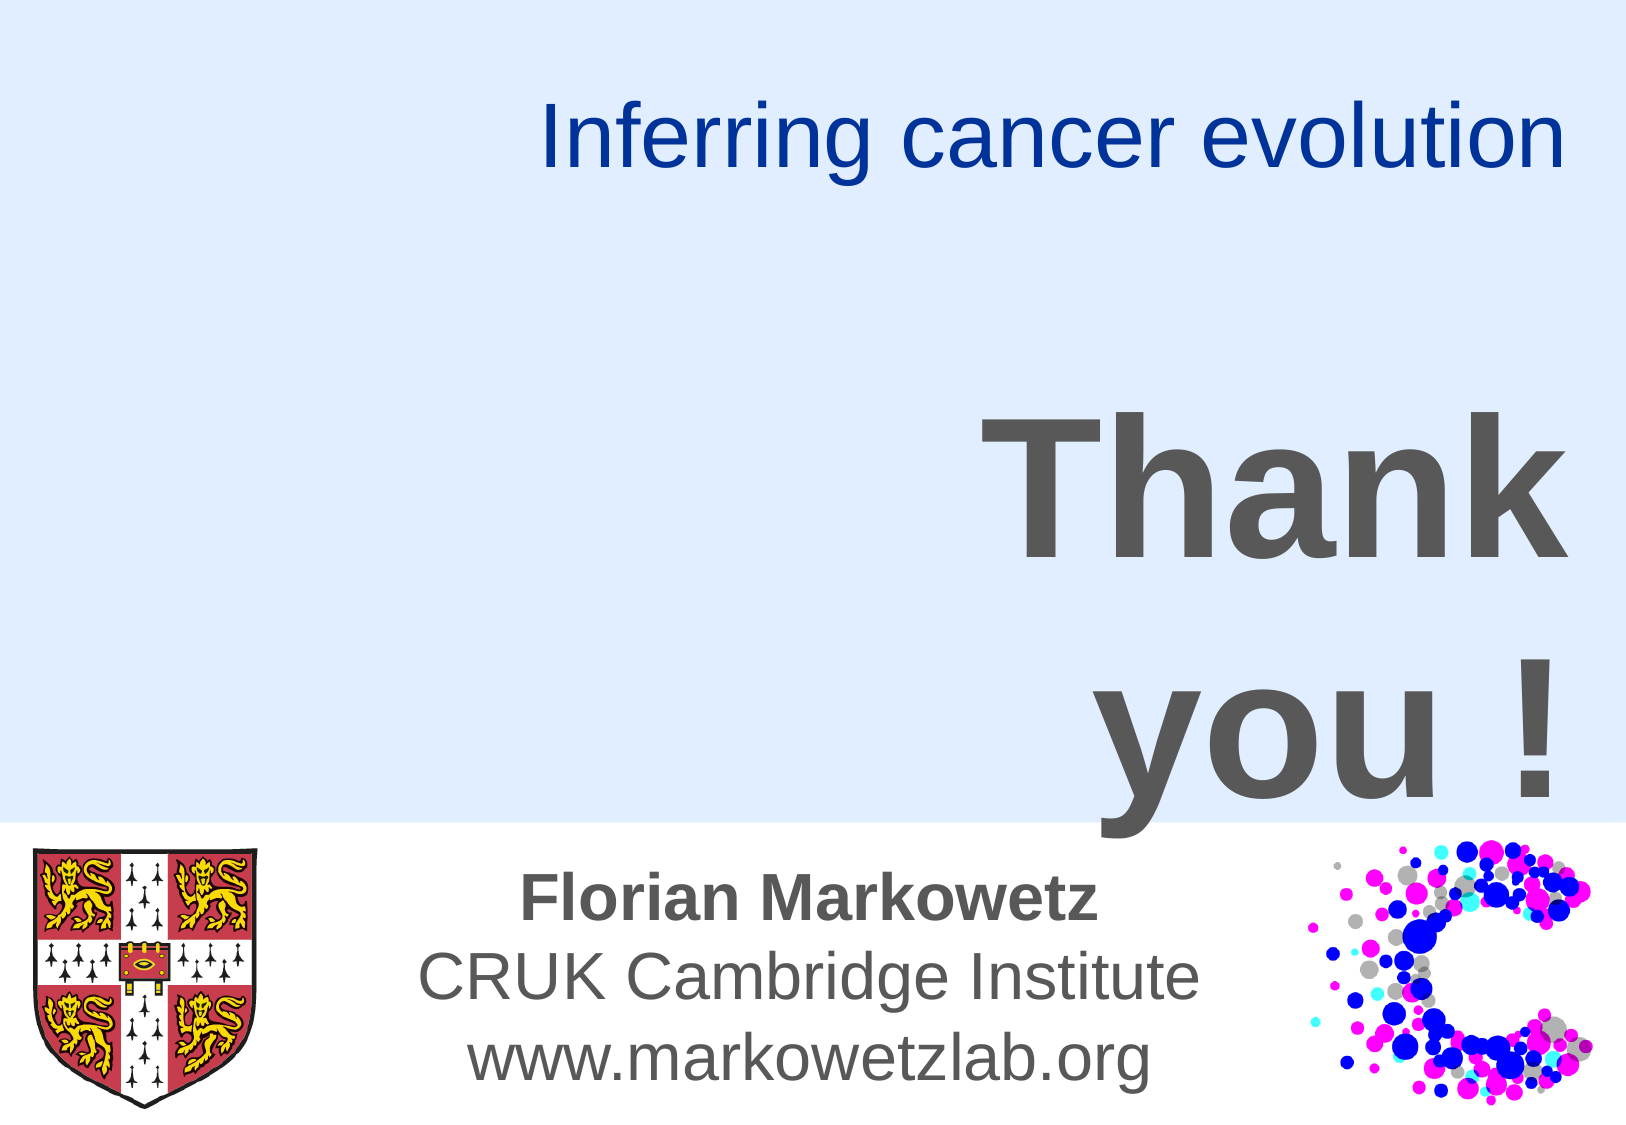

# Inferring cancer evolution
Thank you !